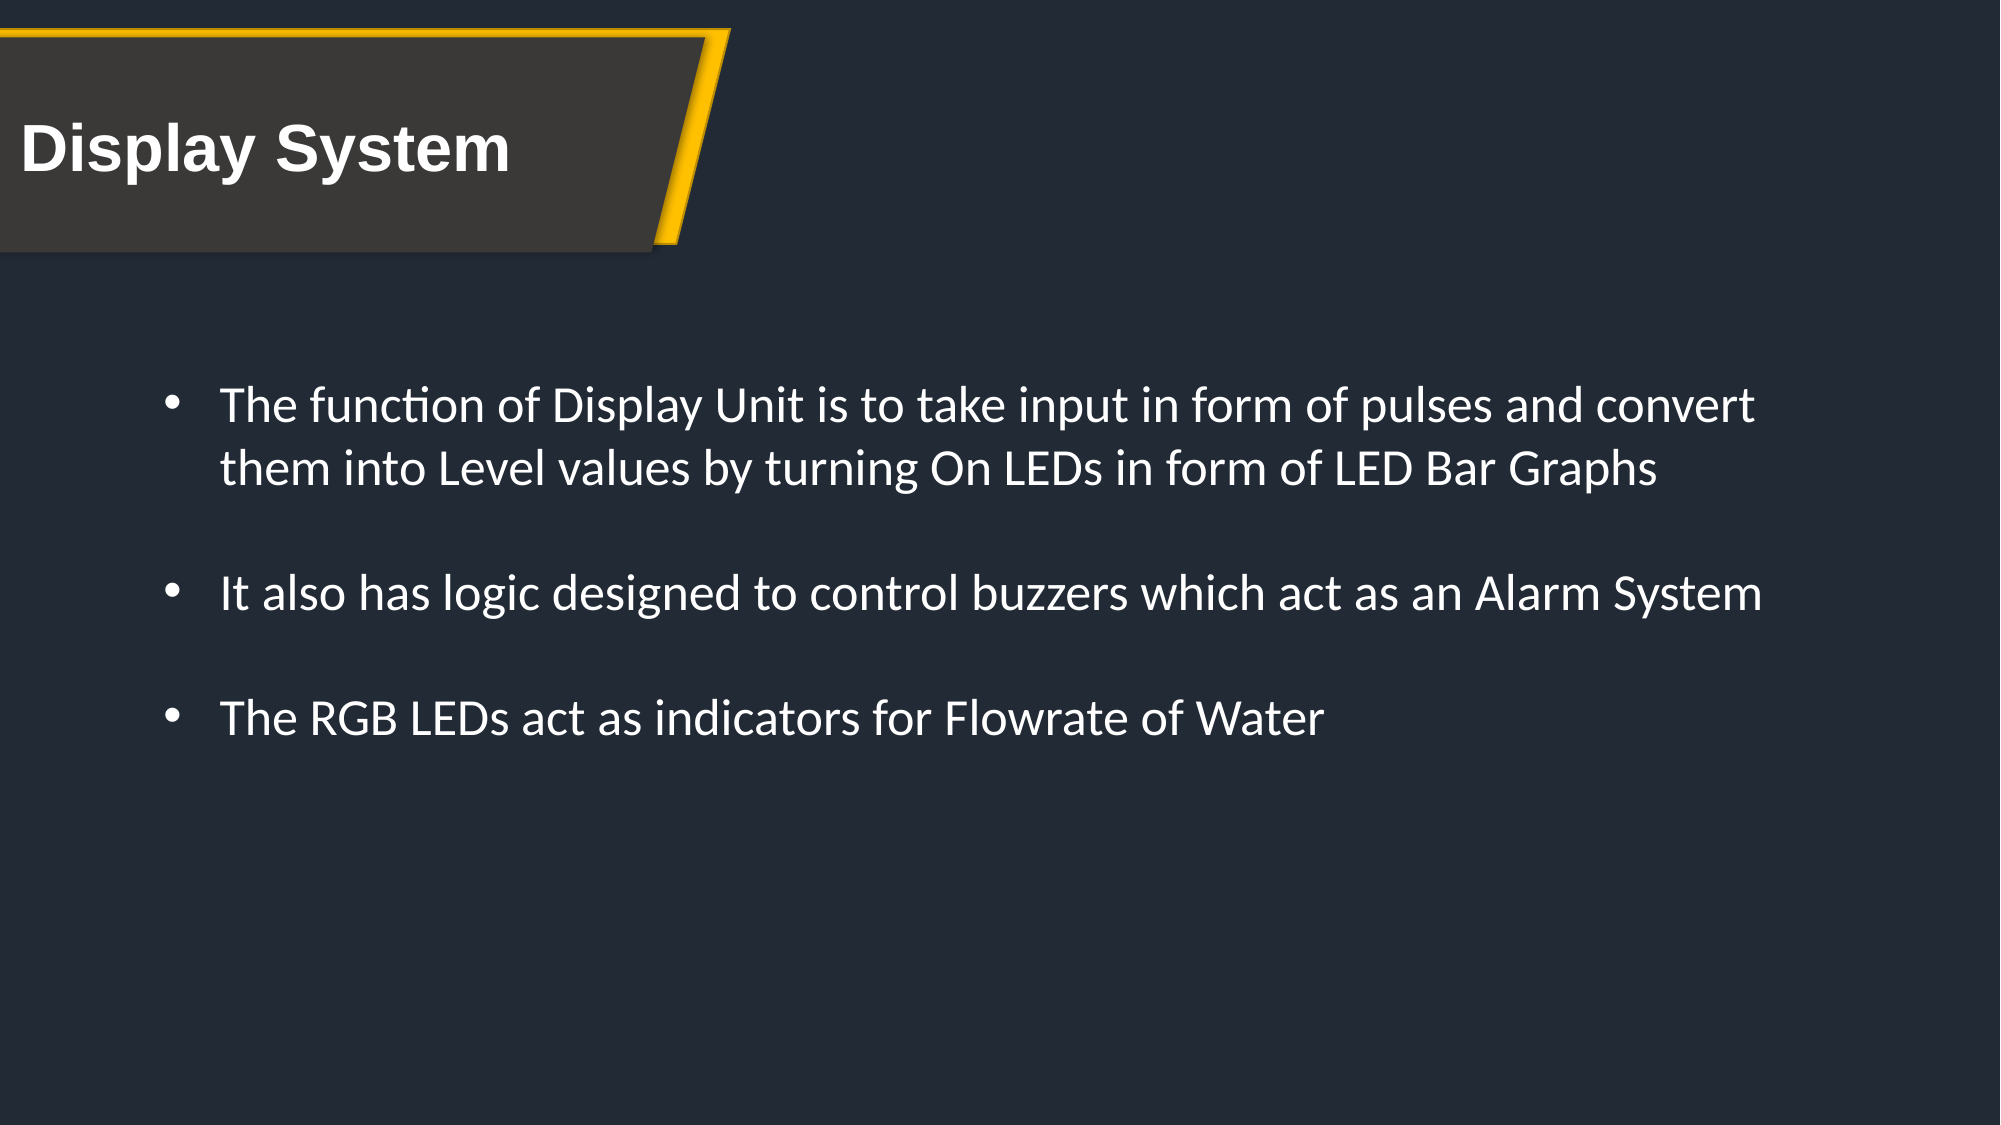

Display System
The function of Display Unit is to take input in form of pulses and convert them into Level values by turning On LEDs in form of LED Bar Graphs

It also has logic designed to control buzzers which act as an Alarm System

The RGB LEDs act as indicators for Flowrate of Water